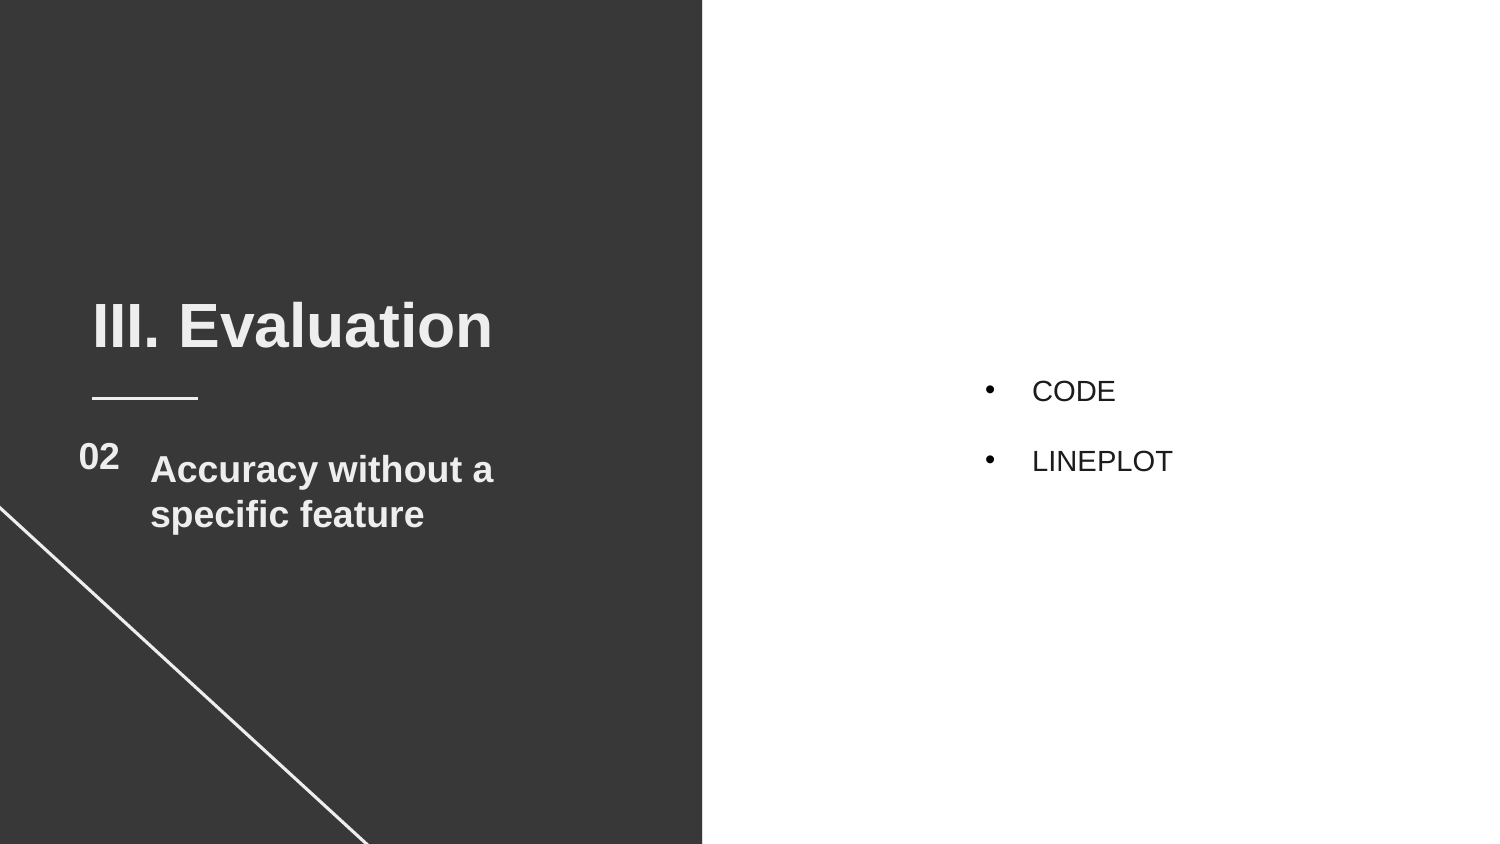

III. Evaluation
CODE

LINEPLOT
02
Accuracy without a specific feature